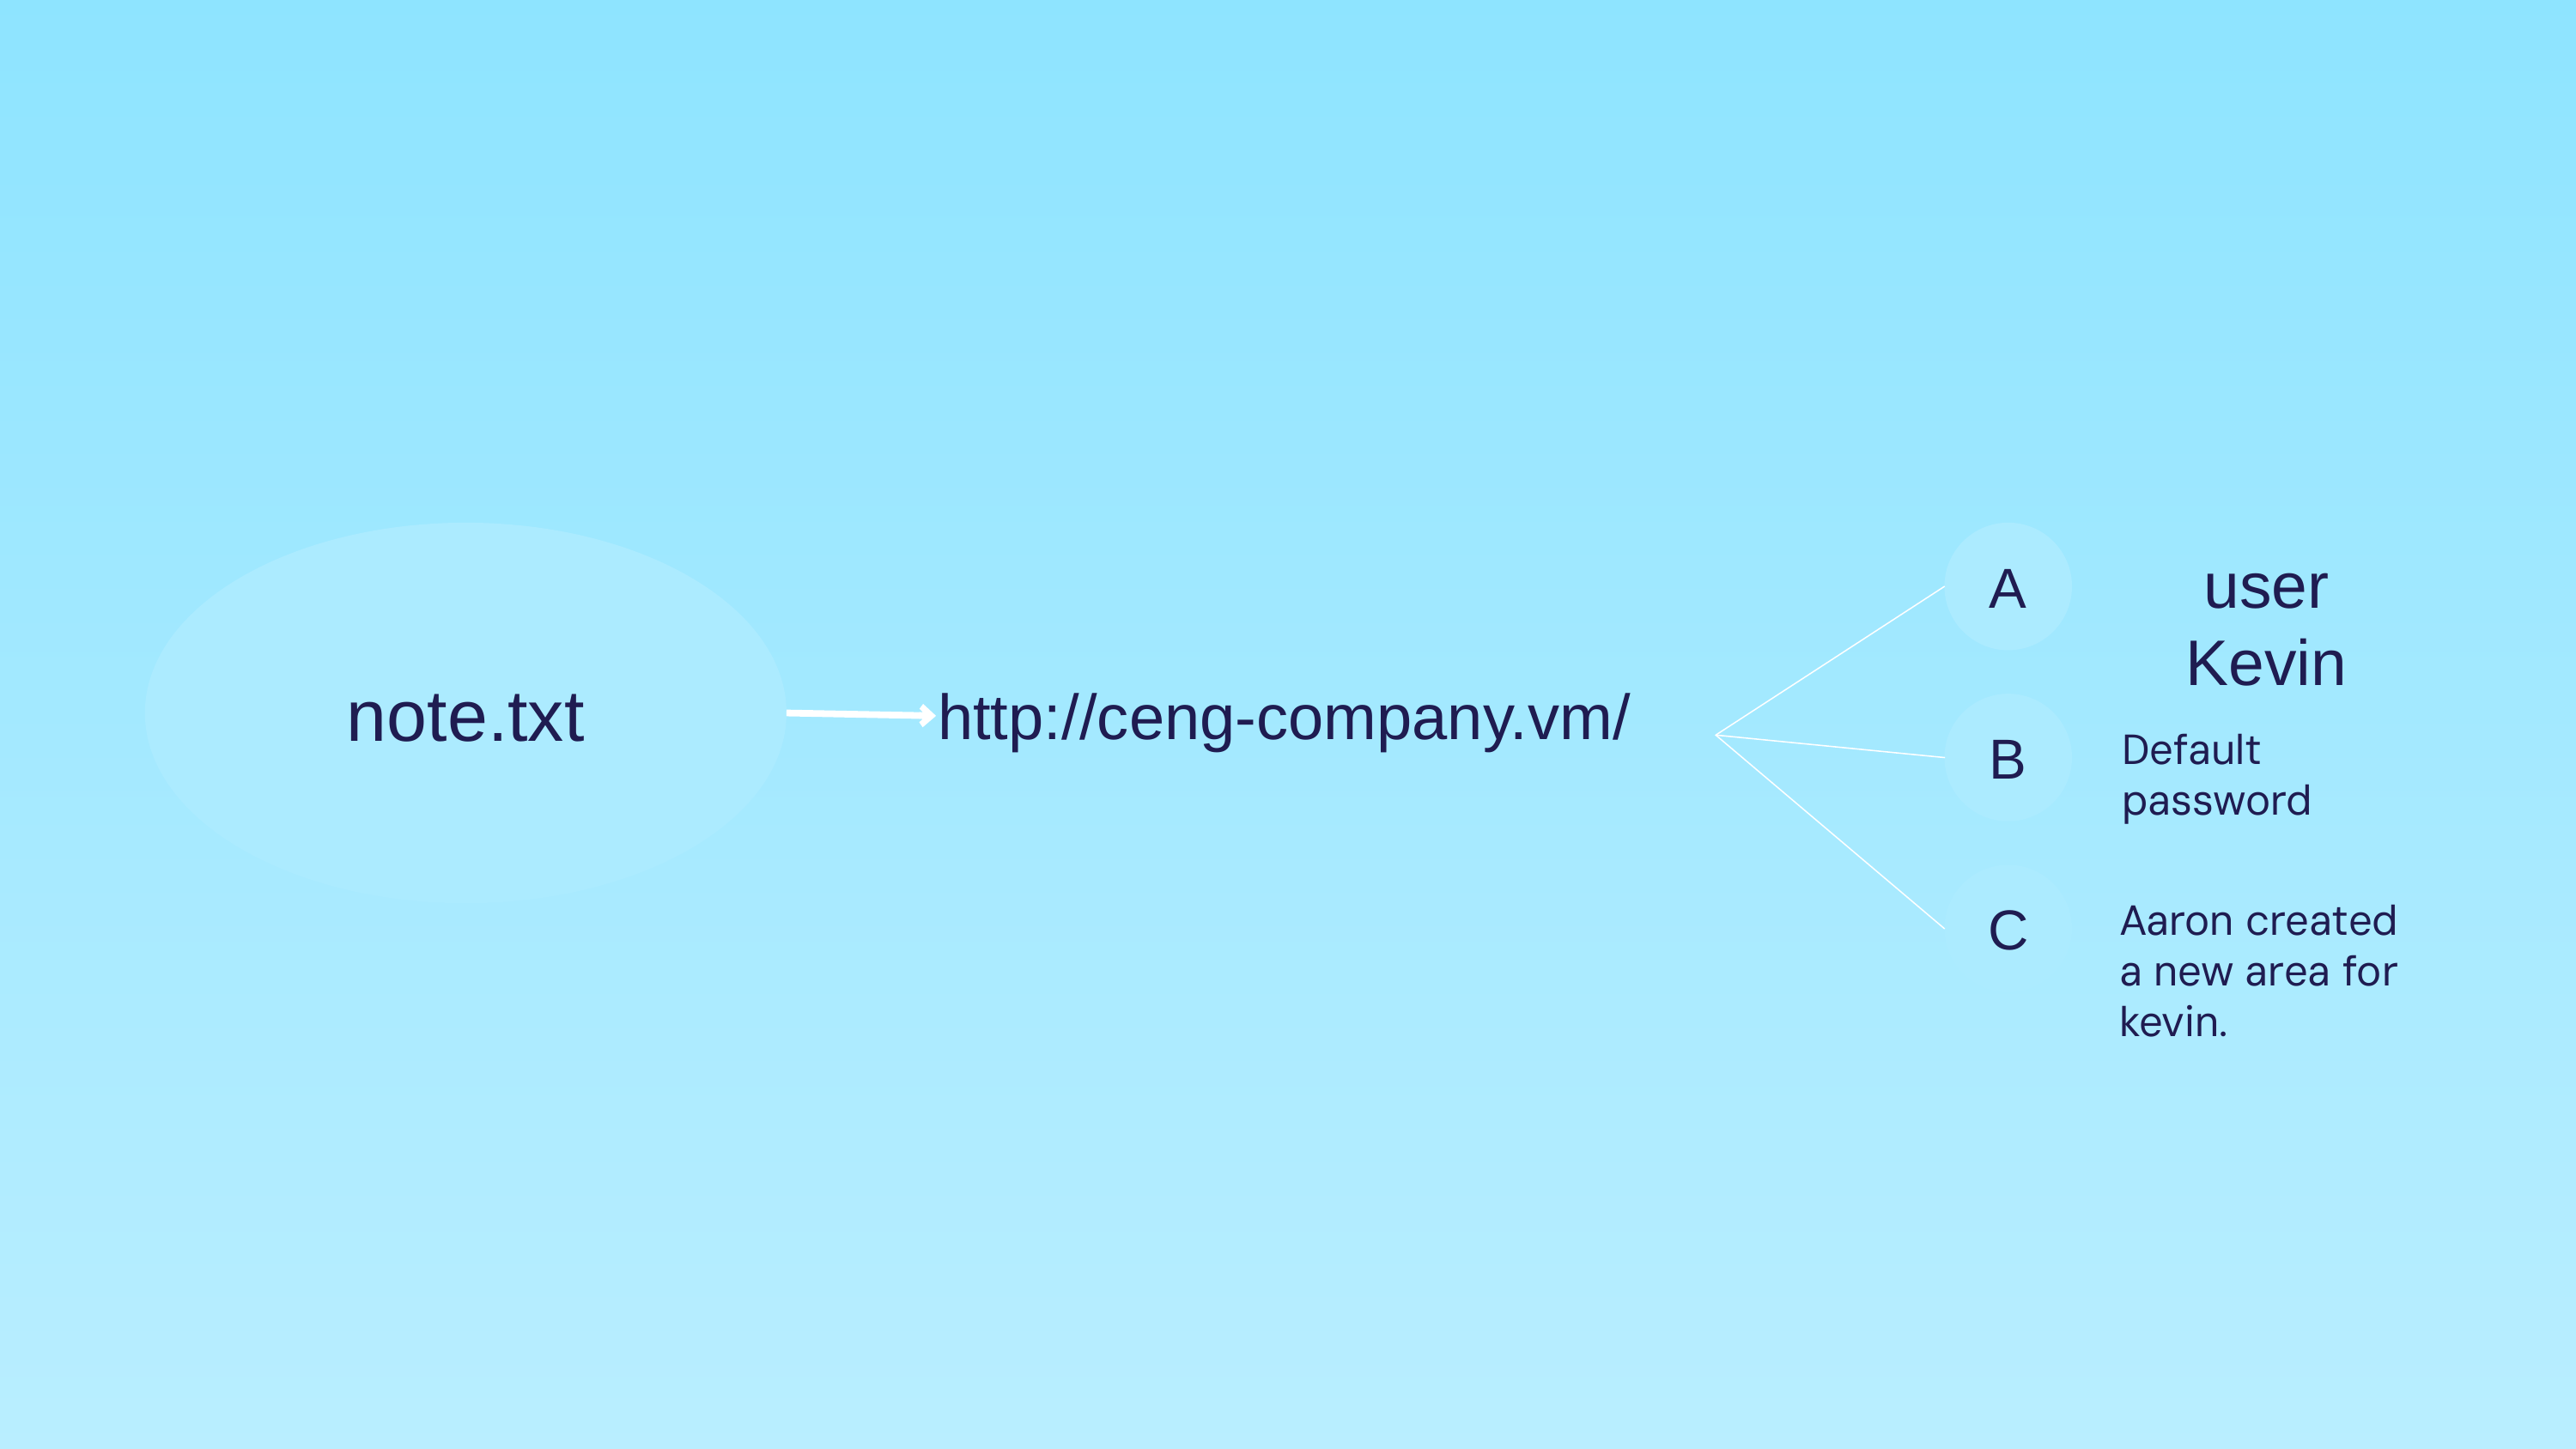

note.txt

A
user Kevin

http://ceng-company.vm/

B

Default password

C
Aaron created a new area for kevin.